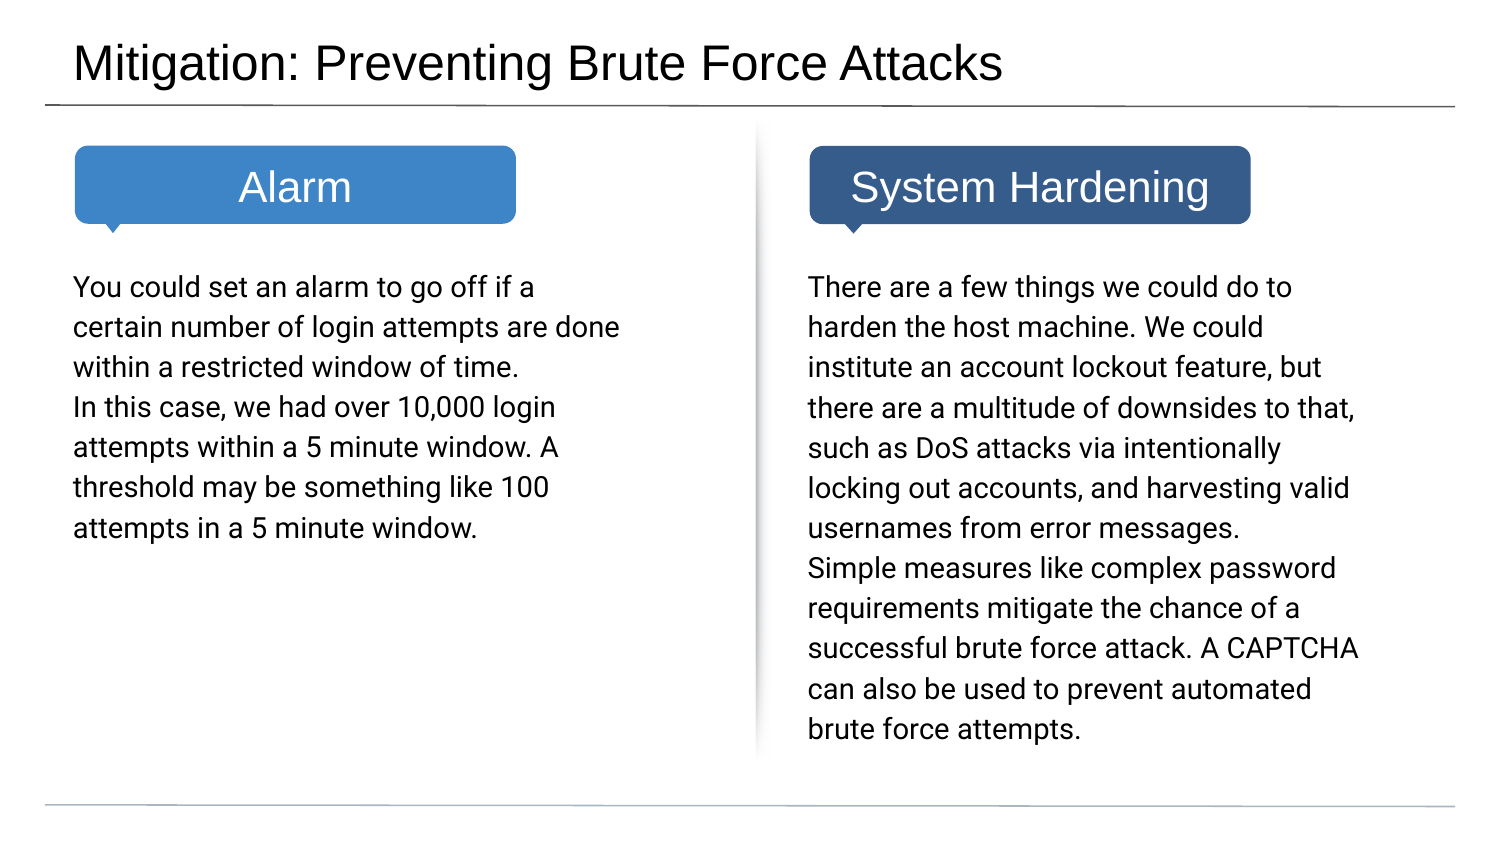

# Mitigation: Preventing Brute Force Attacks
You could set an alarm to go off if a certain number of login attempts are done within a restricted window of time.
In this case, we had over 10,000 login attempts within a 5 minute window. A threshold may be something like 100 attempts in a 5 minute window.

There are a few things we could do to harden the host machine. We could institute an account lockout feature, but there are a multitude of downsides to that, such as DoS attacks via intentionally locking out accounts, and harvesting valid  usernames from error messages.
Simple measures like complex password requirements mitigate the chance of a successful brute force attack. A CAPTCHA can also be used to prevent automated brute force attempts.